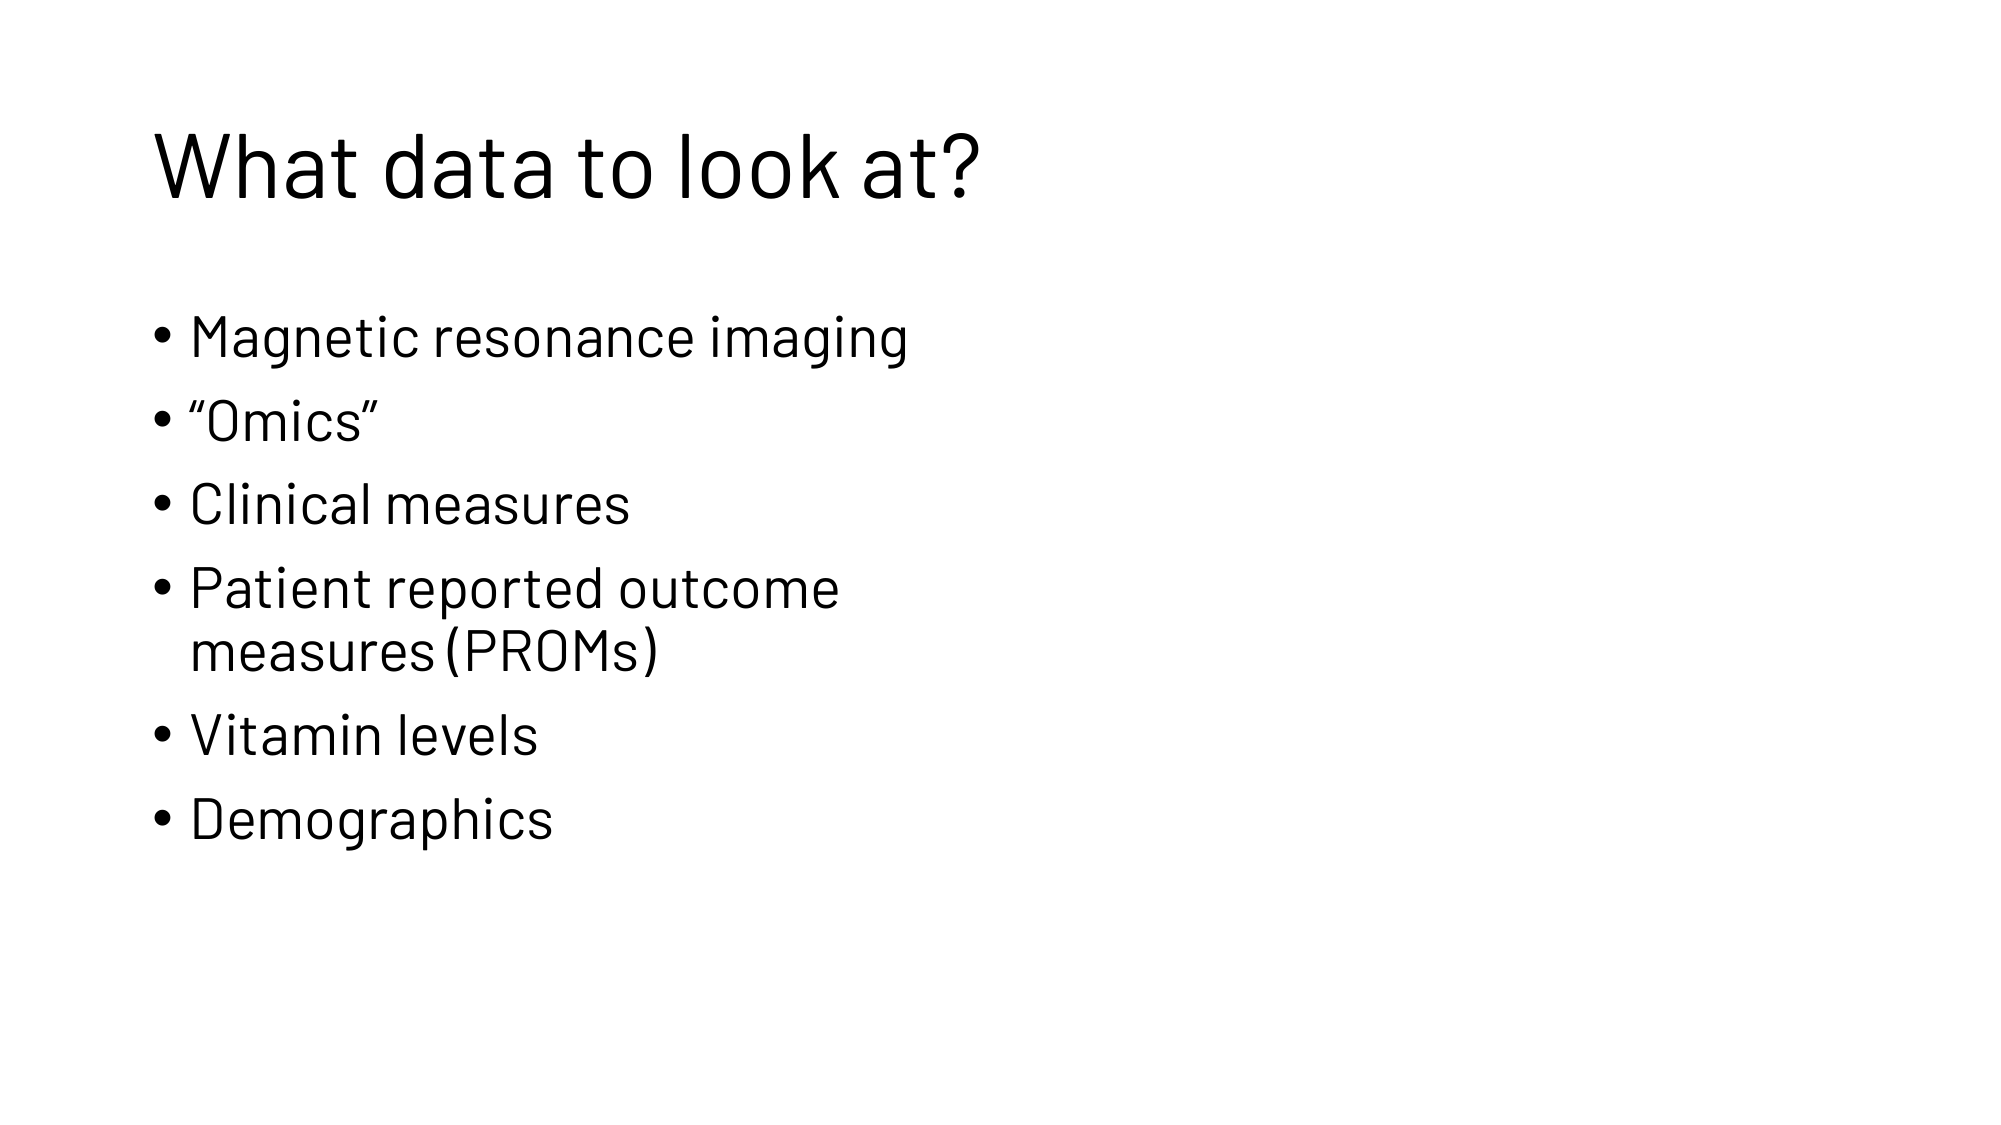

# What data to look at?
Magnetic resonance imaging
“Omics”
Clinical measures
Patient reported outcome measures (PROMs)
Vitamin levels
Demographics